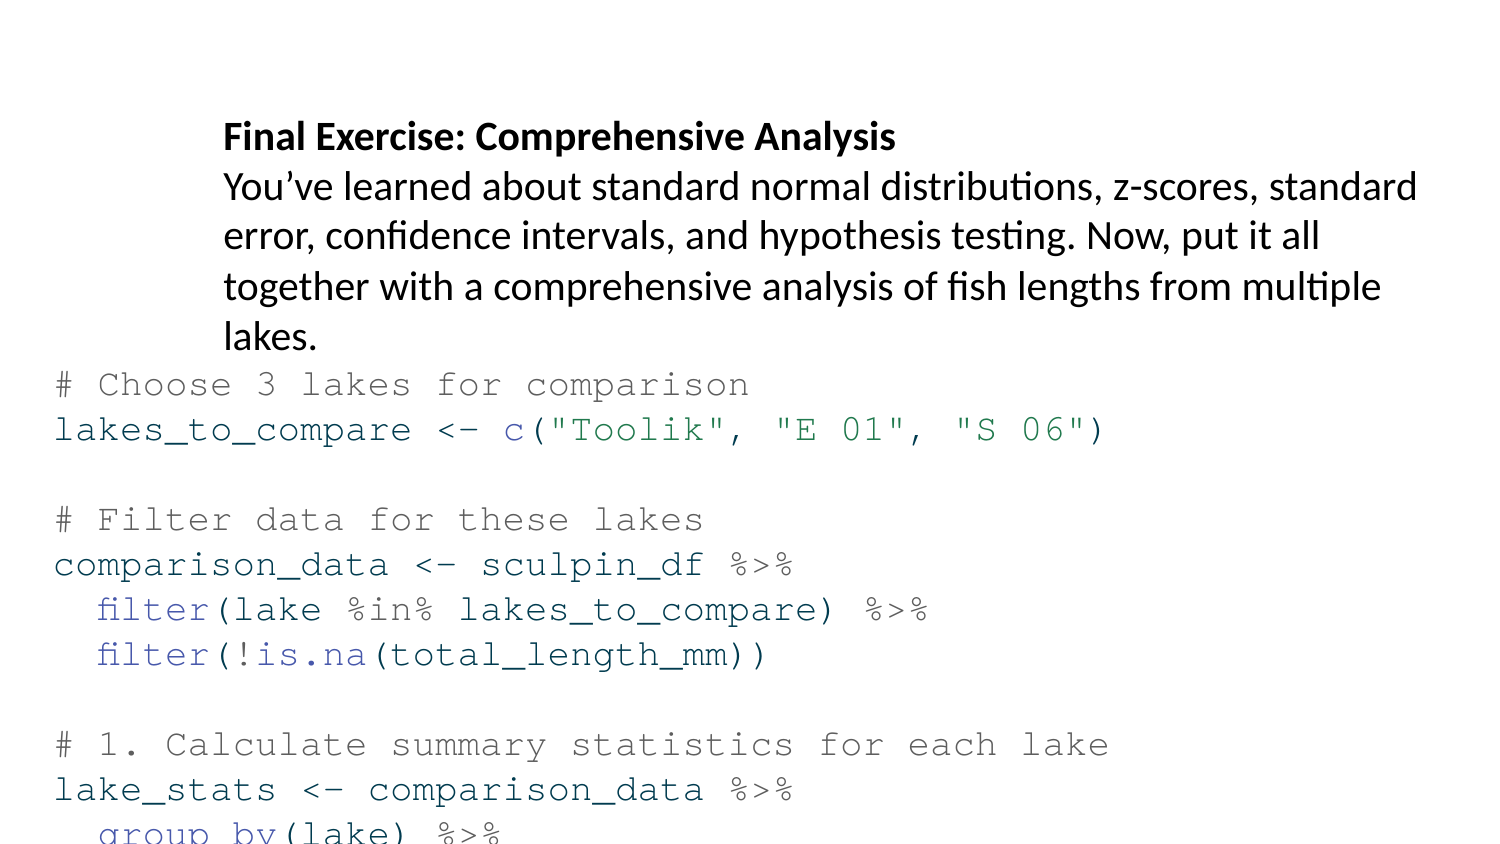

Final Exercise: Comprehensive Analysis
You’ve learned about standard normal distributions, z-scores, standard error, confidence intervals, and hypothesis testing. Now, put it all together with a comprehensive analysis of fish lengths from multiple lakes.
# Choose 3 lakes for comparison lakes_to_compare <- c("Toolik", "E 01", "S 06") # Filter data for these lakes comparison_data <- sculpin_df %>% filter(lake %in% lakes_to_compare) %>% filter(!is.na(total_length_mm)) # 1. Calculate summary statistics for each lake lake_stats <- comparison_data %>% group_by(lake) %>% summarize( mean_length = mean(total_length_mm, na.rm = TRUE), sd_length = sd(total_length_mm, na.rm = TRUE), n = sum(!is.na(total_length_mm)), se_length = sd_length / sqrt(n), ci_lower = mean_length - qt(0.975, n-1) * se_length, ci_upper = mean_length + qt(0.975, n-1) * se_length ) # Display the summary statistics lake_stats
# A tibble: 3 × 7
  lake   mean_length sd_length     n se_length ci_lower ci_upper
  <chr>        <dbl>     <dbl> <int>     <dbl>    <dbl>    <dbl>
1 E 01          58.2      15.3    79     1.72      54.8     61.6
2 S 06          54.0      10.9   132     0.949     52.1     55.9
3 Toolik        51.7      12.0   208     0.834     50.1     53.3
# 2. Create boxplots to visualize the distributions comparison_data %>% ggplot(aes(x = lake, y = total_length_mm, fill = lake)) + geom_boxplot() + labs( title = "Fish Length Distributions Across Lakes", x = "Lake", y = "Length (mm)" ) + theme_minimal()

# 3. Perform t-test comparing each lake to the other - this is NOT what you should do and we will show how later on but its practice
Based on this analysis, write a short summary of your findings: 1. Are there significant differences in fish lengths between the lakes? 2. Which lakes have the largest and smallest fish on average? 3. How do the confidence intervals compare across lakes? 4. What might explain these differences in fish lengths between lakes?